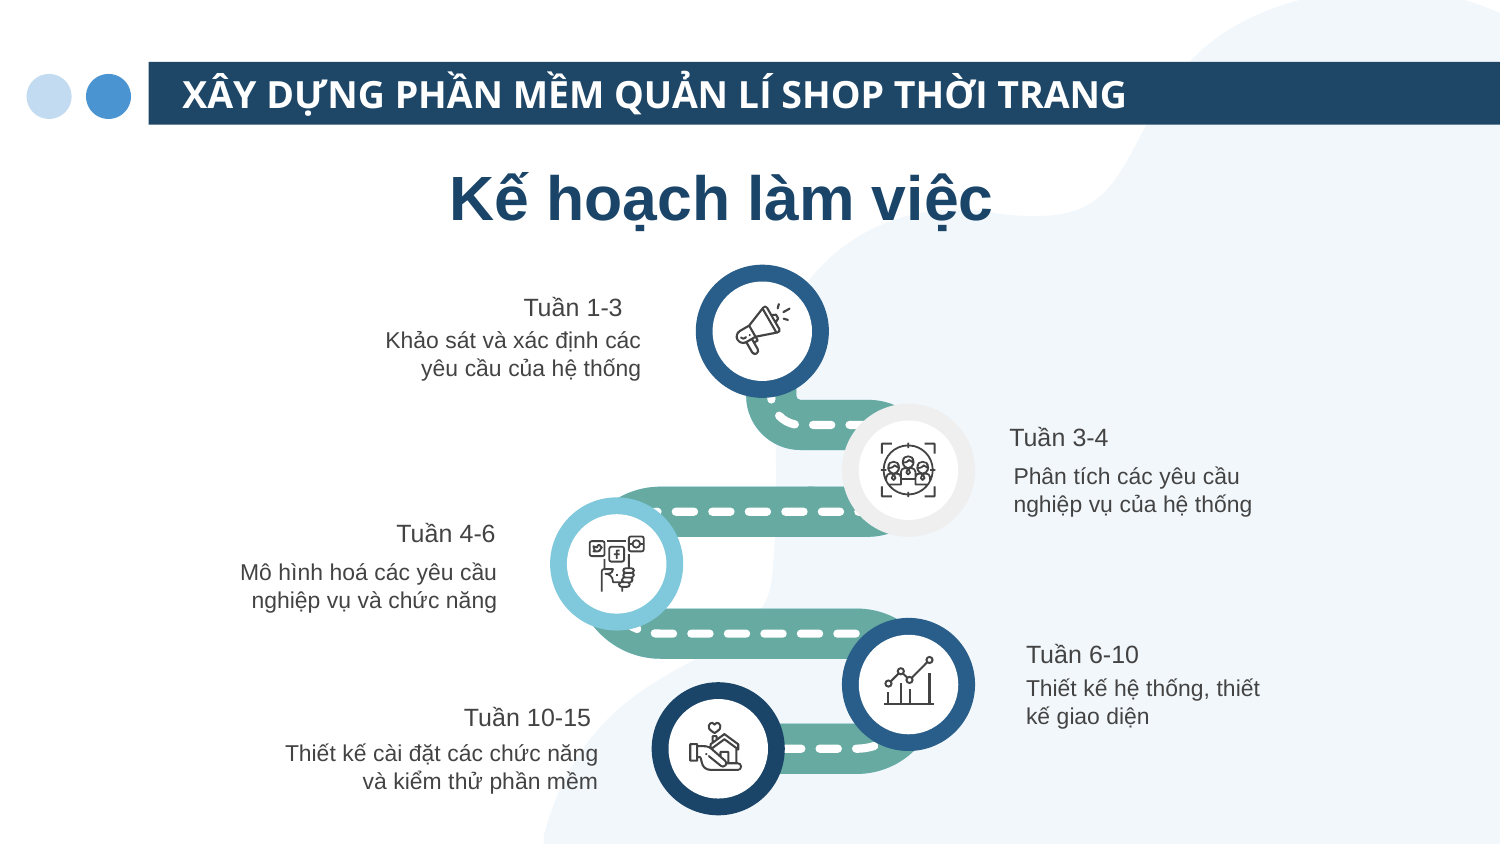

XÂY DỰNG PHẦN MỀM QUẢN LÍ SHOP THỜI TRANG
# Kế hoạch làm việc
Tuần 1-3

Khảo sát và xác định các yêu cầu của hệ thống

Tuần 3-4

Phân tích các yêu cầu nghiệp vụ của hệ thống
Tuần 4-6

Mô hình hoá các yêu cầu nghiệp vụ và chức năng

Tuần 6-10

Thiết kế hệ thống, thiết kế giao diện
Tuần 10-15

Thiết kế cài đặt các chức năng và kiểm thử phần mềm